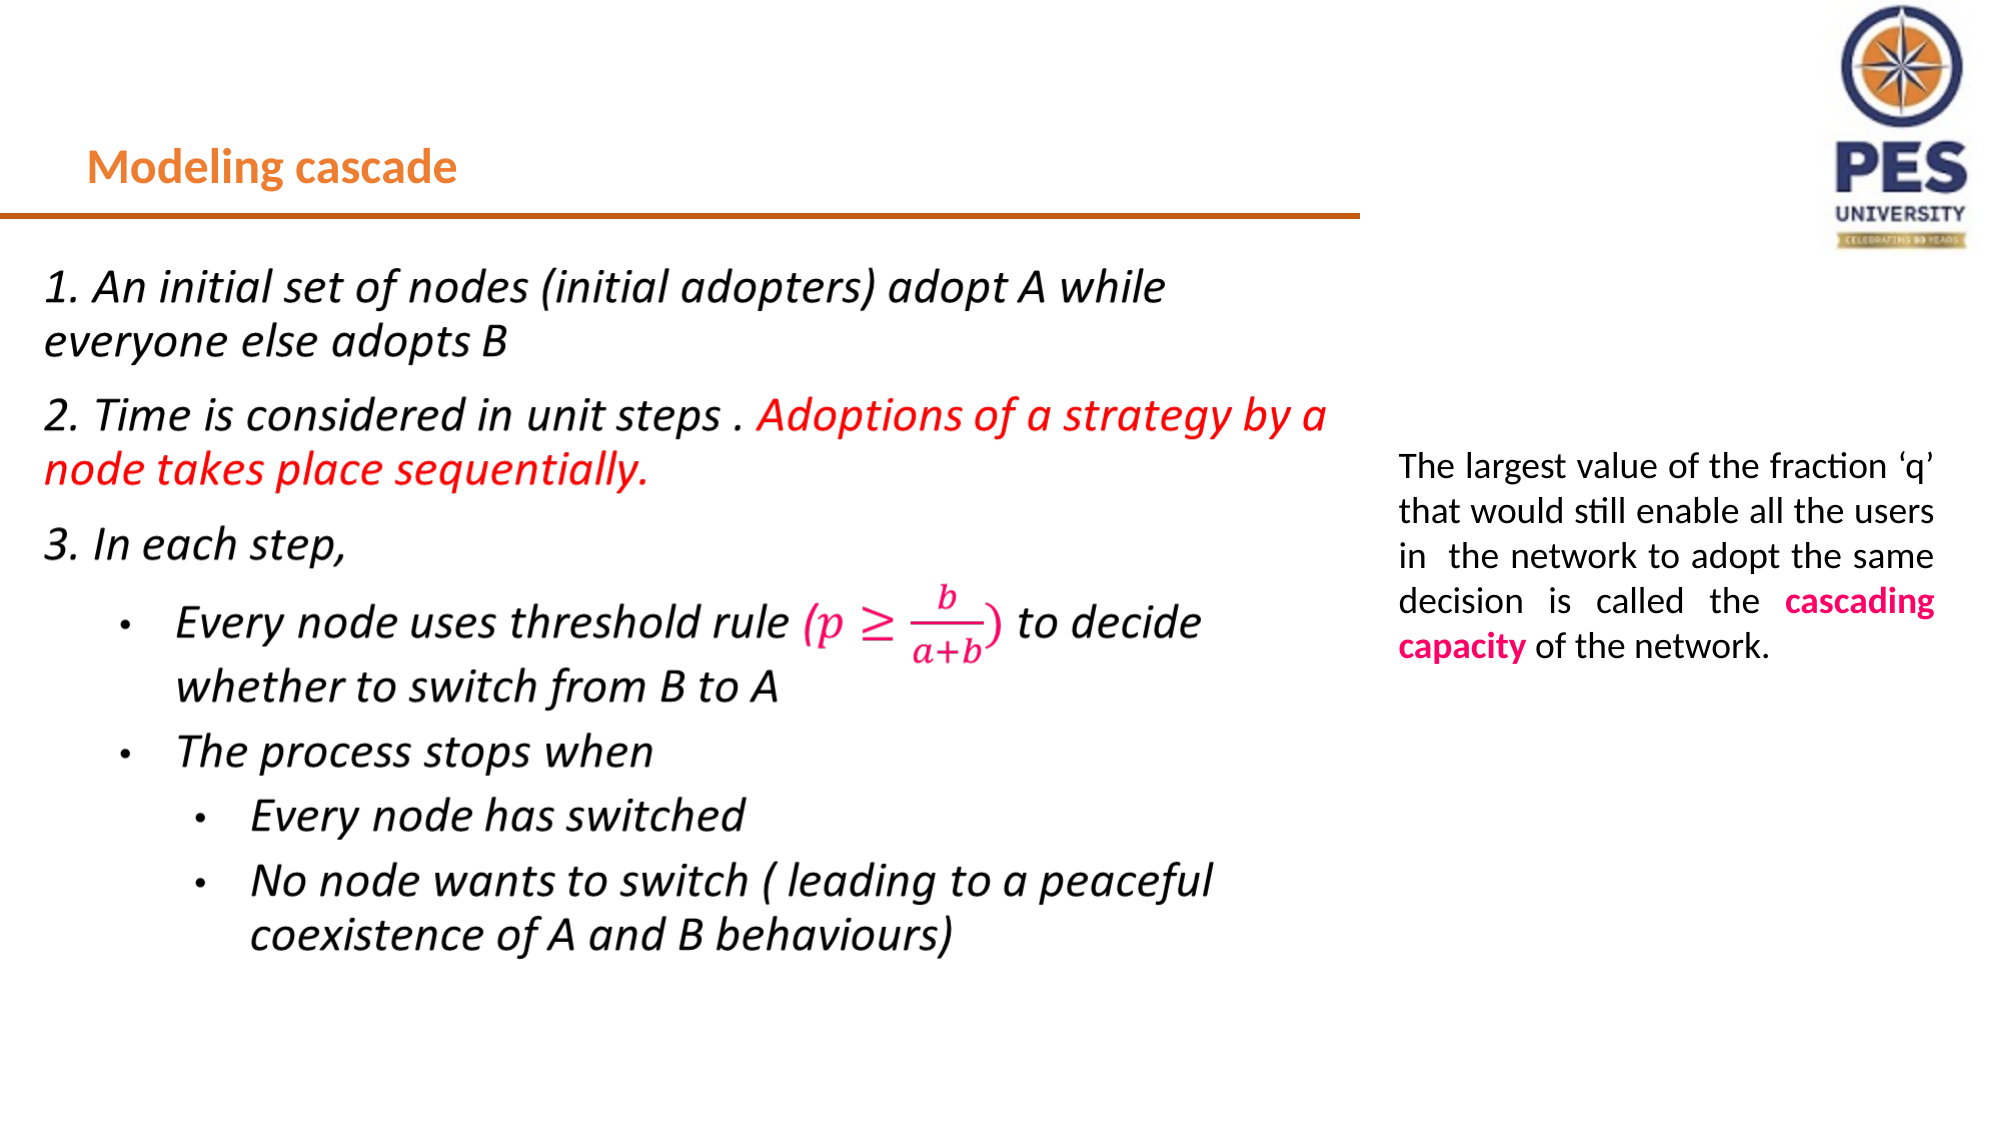

Modeling cascade

The largest value of the fraction ‘q’ that would still enable all the users in  the network to adopt the same decision is called the cascading capacity of the network.